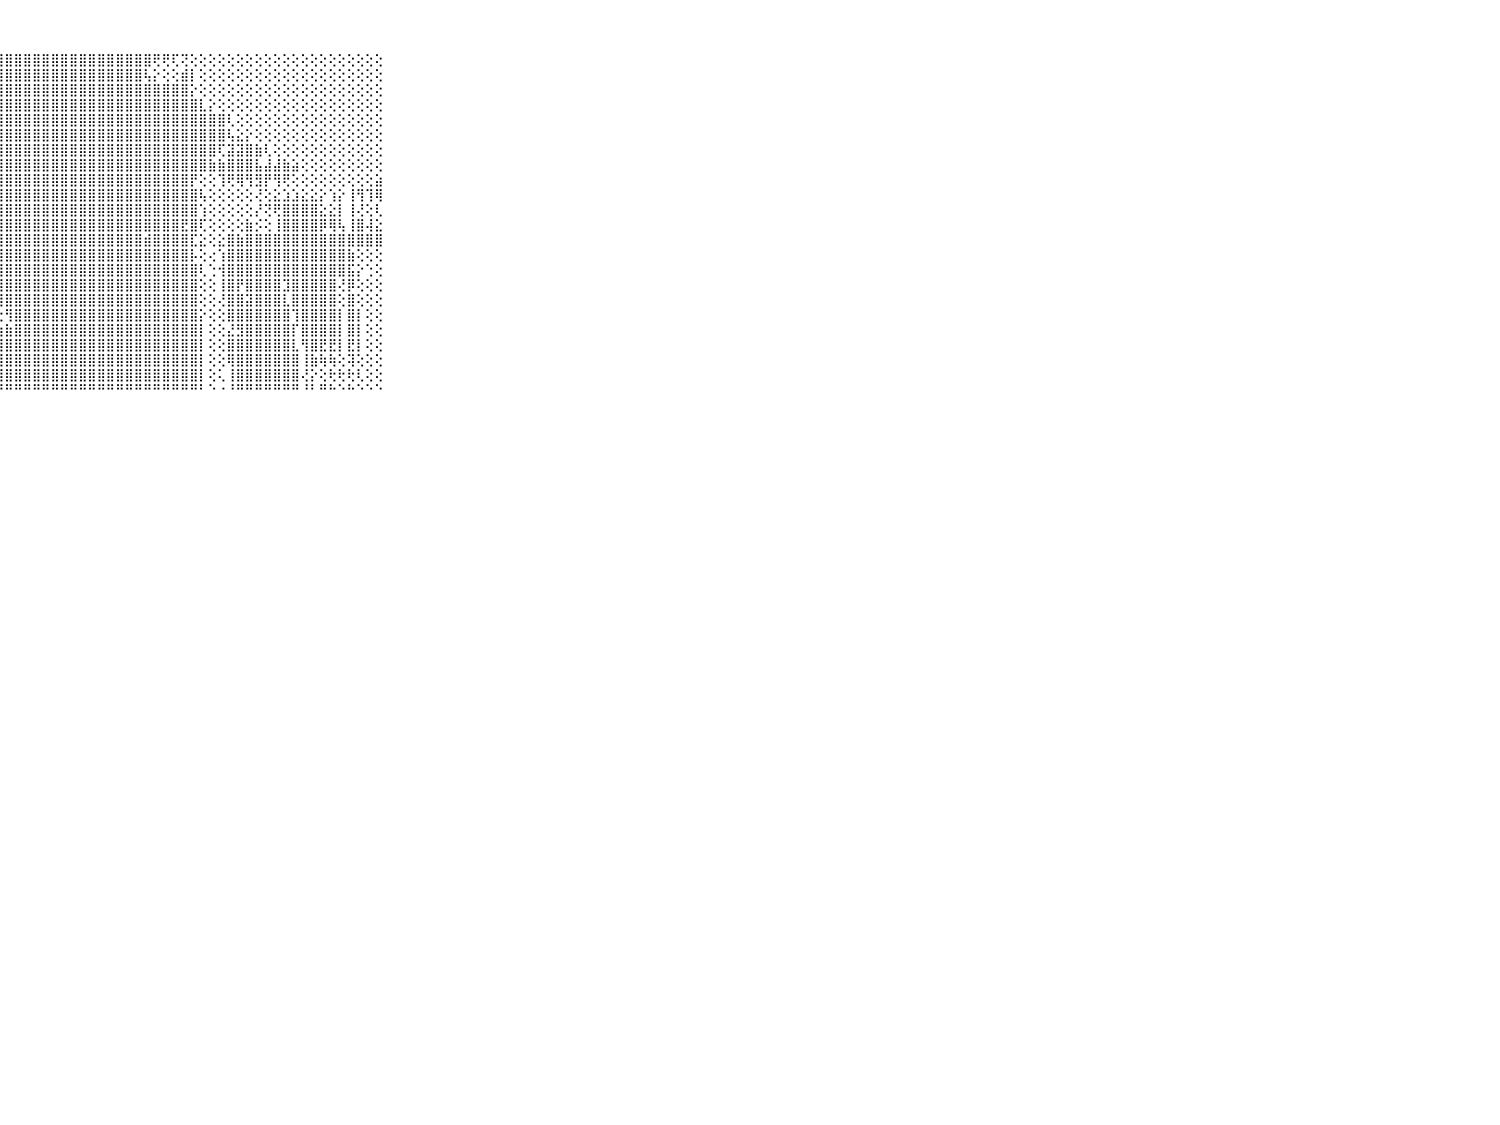

⠀⠀⠀⠀⠀⠀⠀⠀⠀⠀⠀⣿⣿⣿⣿⣿⣿⣿⣿⣿⣿⣿⣿⣿⣿⣿⣿⣿⣿⣿⣿⣿⣿⣿⣿⣿⣿⣿⣿⣿⣿⣿⣿⣿⢟⢟⢏⢝⢕⢕⢕⢕⢕⢕⢕⢕⢕⢕⢕⢕⢕⢕⢕⢕⢕⢕⢕⢕⢕⠀⠀⠀⠀⠀⠀⠀⠀⠀⠀⠀⠀
⠀⠀⠀⠀⠀⠀⠀⠀⠀⠀⠀⣿⣿⣿⣿⣿⣿⣿⣿⣿⣿⣿⣿⣿⣿⣿⣿⣿⣿⣿⣿⣿⣿⣿⣿⣿⣿⣿⣿⣿⣿⣿⣿⢧⡕⢕⢕⣾⡇⢕⢕⢕⢕⢕⢕⢕⢕⢕⢕⢕⢕⢕⢕⢕⢕⢕⢕⢕⢕⠀⠀⠀⠀⠀⠀⠀⠀⠀⠀⠀⠀
⠀⠀⠀⠀⠀⠀⠀⠀⠀⠀⠀⣿⣿⣿⣿⣿⣿⣿⣿⣿⣿⣿⣿⣿⣿⣿⣿⣿⣿⣿⣿⣿⣿⣿⣿⣿⣿⣿⣿⣿⣿⣿⣿⣿⣿⣿⣿⣿⡕⢕⢕⢕⢕⢕⢕⢕⢕⢕⢕⢕⢕⢕⢕⢕⢕⢕⢕⢕⢕⠀⠀⠀⠀⠀⠀⠀⠀⠀⠀⠀⠀
⠀⠀⠀⠀⠀⠀⠀⠀⠀⠀⠀⣿⣿⣿⣿⣿⣿⣿⣿⣿⣿⣿⣿⣿⣿⣿⣿⣿⣿⣿⣿⣿⣿⣿⣿⣿⣿⣿⣿⣿⣿⣿⣿⣿⣿⣿⣿⣿⣿⣇⡕⢕⢕⢕⢕⢕⢕⢕⢕⢕⢕⢕⢕⢕⢕⢕⢕⢕⢕⠀⠀⠀⠀⠀⠀⠀⠀⠀⠀⠀⠀
⠀⠀⠀⠀⠀⠀⠀⠀⠀⠀⠀⣿⣿⣿⣿⣿⣿⣿⣿⣿⣿⣿⣿⣿⣿⣿⣿⣿⣿⣿⣿⣿⣿⣿⣿⣿⣿⣿⣿⣿⣿⣿⣿⣿⣿⣿⣿⣿⣿⣿⣿⣿⢇⢕⢕⢕⢕⢕⢕⢕⢕⢕⢕⢕⢕⢕⢕⢕⢕⠀⠀⠀⠀⠀⠀⠀⠀⠀⠀⠀⠀
⠀⠀⠀⠀⠀⠀⠀⠀⠀⠀⠀⣿⣿⣿⣿⣿⣿⣿⣿⣿⣿⣿⣿⣿⣿⣿⣿⣿⣿⣿⣿⣿⣿⣿⣿⣿⣿⣿⣿⣿⣿⣿⣿⣿⣿⣿⣿⣿⣿⣿⣿⣿⢧⣕⡕⢕⢕⢕⢕⢕⢕⢕⢕⢕⢕⢕⢕⢕⢕⠀⠀⠀⠀⠀⠀⠀⠀⠀⠀⠀⠀
⠀⠀⠀⠀⠀⠀⠀⠀⠀⠀⠀⣿⣿⣿⣿⣿⣿⣿⣿⣿⣿⣿⣿⣿⣿⣿⣿⣿⣿⣿⣿⣿⣿⣿⣿⣿⣿⣿⣿⣿⣿⣿⣿⣿⣿⣿⣿⣿⣿⣿⣿⢏⣽⣽⣿⣷⢇⢕⢕⢕⢕⢕⢕⢕⢕⢕⢕⢕⢕⠀⠀⠀⠀⠀⠀⠀⠀⠀⠀⠀⠀
⠀⠀⠀⠀⠀⠀⠀⠀⠀⠀⠀⣿⣿⣿⣿⣿⣿⣿⣿⣿⣿⣿⣿⣿⣿⣿⣿⣿⣿⣿⣿⣿⣿⣿⣿⣿⣿⣿⣿⣿⣿⣿⣿⣿⣿⣿⣿⣿⣿⣿⣷⣷⣿⣿⣿⣧⣼⣼⣷⣵⢕⢕⢕⢕⢕⢕⢕⢕⢕⠀⠀⠀⠀⠀⠀⠀⠀⠀⠀⠀⠀
⠀⠀⠀⠀⠀⠀⠀⠀⠀⠀⠀⣿⣿⣿⣿⣿⣿⣿⣿⣿⣿⣿⣿⣿⣿⣿⣿⣿⣿⣿⣿⣿⣿⣿⣿⣿⣿⣿⣿⣿⣿⣿⣿⣿⣿⣿⣿⣿⡟⢕⢕⢹⢟⢿⢻⣻⡟⢻⢟⢕⢕⢕⢕⢕⢕⢕⢕⢕⣵⠀⠀⠀⠀⠀⠀⠀⠀⠀⠀⠀⠀
⠀⠀⠀⠀⠀⠀⠀⠀⠀⠀⠀⣿⣿⣿⣿⣿⣿⣿⣿⣿⣿⣿⣿⣿⣿⣿⣿⣿⣿⣿⣿⣿⣿⣿⣿⣿⣿⣿⣿⣿⣿⣿⣿⣿⣿⣿⣿⣿⣿⢧⢕⢕⢕⢕⢕⢜⢕⣕⣱⣱⣕⣕⡕⢱⡕⢸⢻⢹⢿⠀⠀⠀⠀⠀⠀⠀⠀⠀⠀⠀⠀
⠀⠀⠀⠀⠀⠀⠀⠀⠀⠀⠀⣿⣿⣿⣿⣿⣿⣿⣿⣿⣿⣿⣿⣿⣿⣿⣿⣿⣿⣿⣿⣿⣿⣿⣿⣿⣿⣿⣿⣿⣿⣿⣿⣿⣿⣿⣿⣿⣿⢱⢕⢕⢕⢕⢕⡜⢝⢟⣿⣿⣿⣿⣕⣕⡇⢸⢜⢕⢇⠀⠀⠀⠀⠀⠀⠀⠀⠀⠀⠀⠀
⠀⠀⠀⠀⠀⠀⠀⠀⠀⠀⠀⣿⣿⣿⣿⣿⣿⣿⣿⣿⣿⣿⣿⣿⣿⣿⣿⣿⣿⣿⣿⣿⣿⣿⣿⣿⣿⣿⣿⣿⣿⣿⣿⣿⣿⣿⣿⣟⣿⢏⢕⢕⢕⢕⣷⡪⢕⢸⣿⣿⣿⣿⡿⢿⢧⢸⣿⢼⣕⠀⠀⠀⠀⠀⠀⠀⠀⠀⠀⠀⠀
⠀⠀⠀⠀⠀⠀⠀⠀⠀⠀⠀⣿⣿⣿⣿⣿⣿⣿⣿⣿⣿⣿⣿⣿⣿⣿⣿⣿⣿⣿⣿⣿⣿⣿⣿⣿⣿⣿⣿⣿⣿⣿⣿⣾⣿⣿⣿⣿⣏⣕⢕⣕⣿⣷⣿⣿⣿⣿⣿⣿⣿⣿⣿⣿⣿⣿⣿⣿⣿⠀⠀⠀⠀⠀⠀⠀⠀⠀⠀⠀⠀
⠀⠀⠀⠀⠀⠀⠀⠀⠀⠀⠀⣿⣿⣿⣿⣿⣿⣿⣿⣿⣿⣿⣿⣿⣿⣿⣿⣿⣿⣿⣿⣿⣿⣿⣿⣿⣿⣿⣿⣿⣿⣿⣿⣿⣿⣿⣿⣿⡧⢕⢔⢱⣿⣿⣿⣿⣿⣿⣿⣿⣿⣿⣿⣿⣿⣷⢕⢕⢕⠀⠀⠀⠀⠀⠀⠀⠀⠀⠀⠀⠀
⠀⠀⠀⠀⠀⠀⠀⠀⠀⠀⠀⣿⣿⣿⣿⢿⢿⢿⣿⣿⣿⣿⣿⣿⣿⣿⣿⣿⣿⣿⣿⣿⣿⣿⣿⣿⣿⣿⣿⣿⣿⣿⣿⣿⣿⣿⣿⣿⣿⢇⢑⢺⣿⣿⣿⣿⣿⣿⣿⣿⣿⣿⣿⣿⣿⣯⡕⢑⢕⠀⠀⠀⠀⠀⠀⠀⠀⠀⠀⠀⠀
⠀⠀⠀⠀⠀⠀⠀⠀⠀⠀⠀⣿⢿⢟⢕⢕⢕⣱⢽⣿⣿⣿⣿⣿⣿⣿⣿⣿⣿⣿⣿⣿⣿⣿⣿⣿⣿⣿⣿⣿⣿⣿⣿⣿⣿⣿⣿⣿⣿⢕⢕⢸⣿⡟⣿⣿⣿⣿⣹⣿⣿⣿⣿⣿⢜⡿⢕⢕⢕⠀⠀⠀⠀⠀⠀⠀⠀⠀⠀⠀⠀
⠀⠀⠀⠀⠀⠀⠀⠀⠀⠀⠀⢕⢕⢕⢕⢕⢕⢕⢕⢕⢕⢕⢕⢕⢜⢝⢟⢻⣿⣿⣿⣿⣿⣿⣿⣿⣿⣿⣿⣿⣿⣿⣿⣿⣿⣿⣿⣿⣿⢕⢕⢜⣿⣿⣽⣿⣿⣿⣇⣿⣿⣿⣿⣿⢕⣿⢕⢕⢕⠀⠀⠀⠀⠀⠀⠀⠀⠀⠀⠀⠀
⠀⠀⠀⠀⠀⠀⠀⠀⠀⠀⠀⢕⢕⢕⢕⢕⢕⢕⢕⢕⢕⢕⢕⢕⢕⢕⢕⢕⢻⣿⣿⣿⣿⣿⣿⣿⣿⣿⣿⣿⣿⣿⣿⣿⣿⣿⣿⣿⣿⡕⢕⢕⣿⣿⣿⣿⣿⣿⣿⢹⣿⣿⣿⣿⡇⣿⡇⢕⢕⠀⠀⠀⠀⠀⠀⠀⠀⠀⠀⠀⠀
⠀⠀⠀⠀⠀⠀⠀⠀⠀⠀⠀⢕⢕⢕⢕⣱⣷⣿⣿⣷⣷⣷⣇⣕⣕⢕⣵⣵⣷⣿⣿⣿⣿⣿⣿⣿⣿⣿⣿⣿⣿⣿⣿⣿⣿⣿⣿⣿⣿⡇⢕⢕⣜⣻⣿⣿⣿⣿⣿⡏⣿⣿⣿⣿⡇⣿⡇⢕⢕⠀⠀⠀⠀⠀⠀⠀⠀⠀⠀⠀⠀
⠀⠀⠀⠀⠀⠀⠀⠀⠀⠀⠀⢕⢕⣱⣾⣿⣿⣿⣿⣿⣿⣿⣿⣿⣿⣷⣾⣿⣿⣿⣿⣿⣿⣿⣿⣿⣿⣿⣿⣿⣿⣿⣿⣿⣿⣿⣿⣿⣿⡇⢕⢕⣿⣿⣿⣿⣿⣿⣿⣇⢻⣿⣟⣟⡇⣟⡇⢕⢕⠀⠀⠀⠀⠀⠀⠀⠀⠀⠀⠀⠀
⠀⠀⠀⠀⠀⠀⠀⠀⠀⠀⠀⢱⣾⣿⣿⣿⣿⣿⣿⣿⣿⣿⣿⣿⣿⣿⣿⣿⣿⣿⣿⣿⣿⣿⣿⣿⣿⣿⣿⣿⣿⣿⣿⣿⣿⣿⣿⣿⣿⡇⢕⢕⢿⣿⣿⣿⣿⣿⣿⣿⢸⣷⢷⢷⢕⢽⢕⢕⢕⠀⠀⠀⠀⠀⠀⠀⠀⠀⠀⠀⠀
⠀⠀⠀⠀⠀⠀⠀⠀⠀⠀⠀⣾⣿⣿⣿⣿⣿⣿⣿⣿⣿⣿⣿⣿⣿⣿⣿⣿⣿⣿⣿⣿⣿⣿⣿⣿⣿⣿⣿⣿⣿⣿⣿⣿⣿⣿⣿⣿⣿⡇⢕⢅⢸⣿⣿⣿⣿⣿⣿⣿⢜⡕⢕⢗⢗⢗⢇⢕⢕⠀⠀⠀⠀⠀⠀⠀⠀⠀⠀⠀⠀
⠀⠀⠀⠀⠀⠀⠀⠀⠀⠀⠀⠛⠛⠛⠛⠛⠛⠛⠛⠛⠛⠛⠛⠛⠛⠛⠛⠛⠛⠛⠛⠛⠛⠛⠛⠛⠛⠛⠛⠛⠛⠛⠛⠛⠛⠛⠛⠛⠛⠃⠑⠐⠘⠛⠛⠛⠛⠛⠛⠛⠘⠃⠛⠓⠑⠓⠑⠑⠑⠀⠀⠀⠀⠀⠀⠀⠀⠀⠀⠀⠀